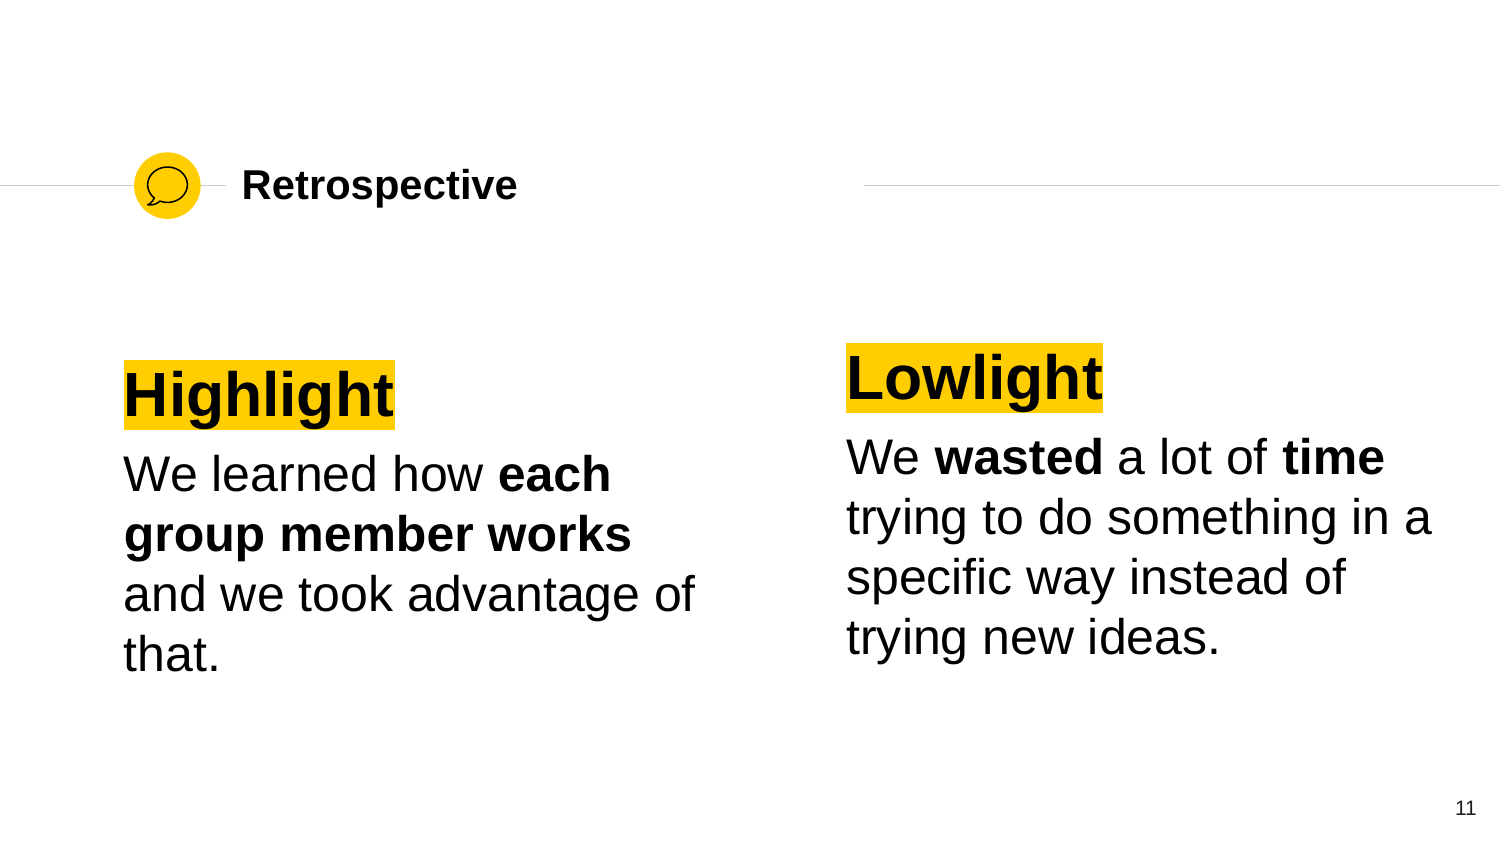

# Retrospective

Lowlight
We wasted a lot of time trying to do something in a specific way instead of trying new ideas.
Highlight
We learned how each group member works and we took advantage of that.
11